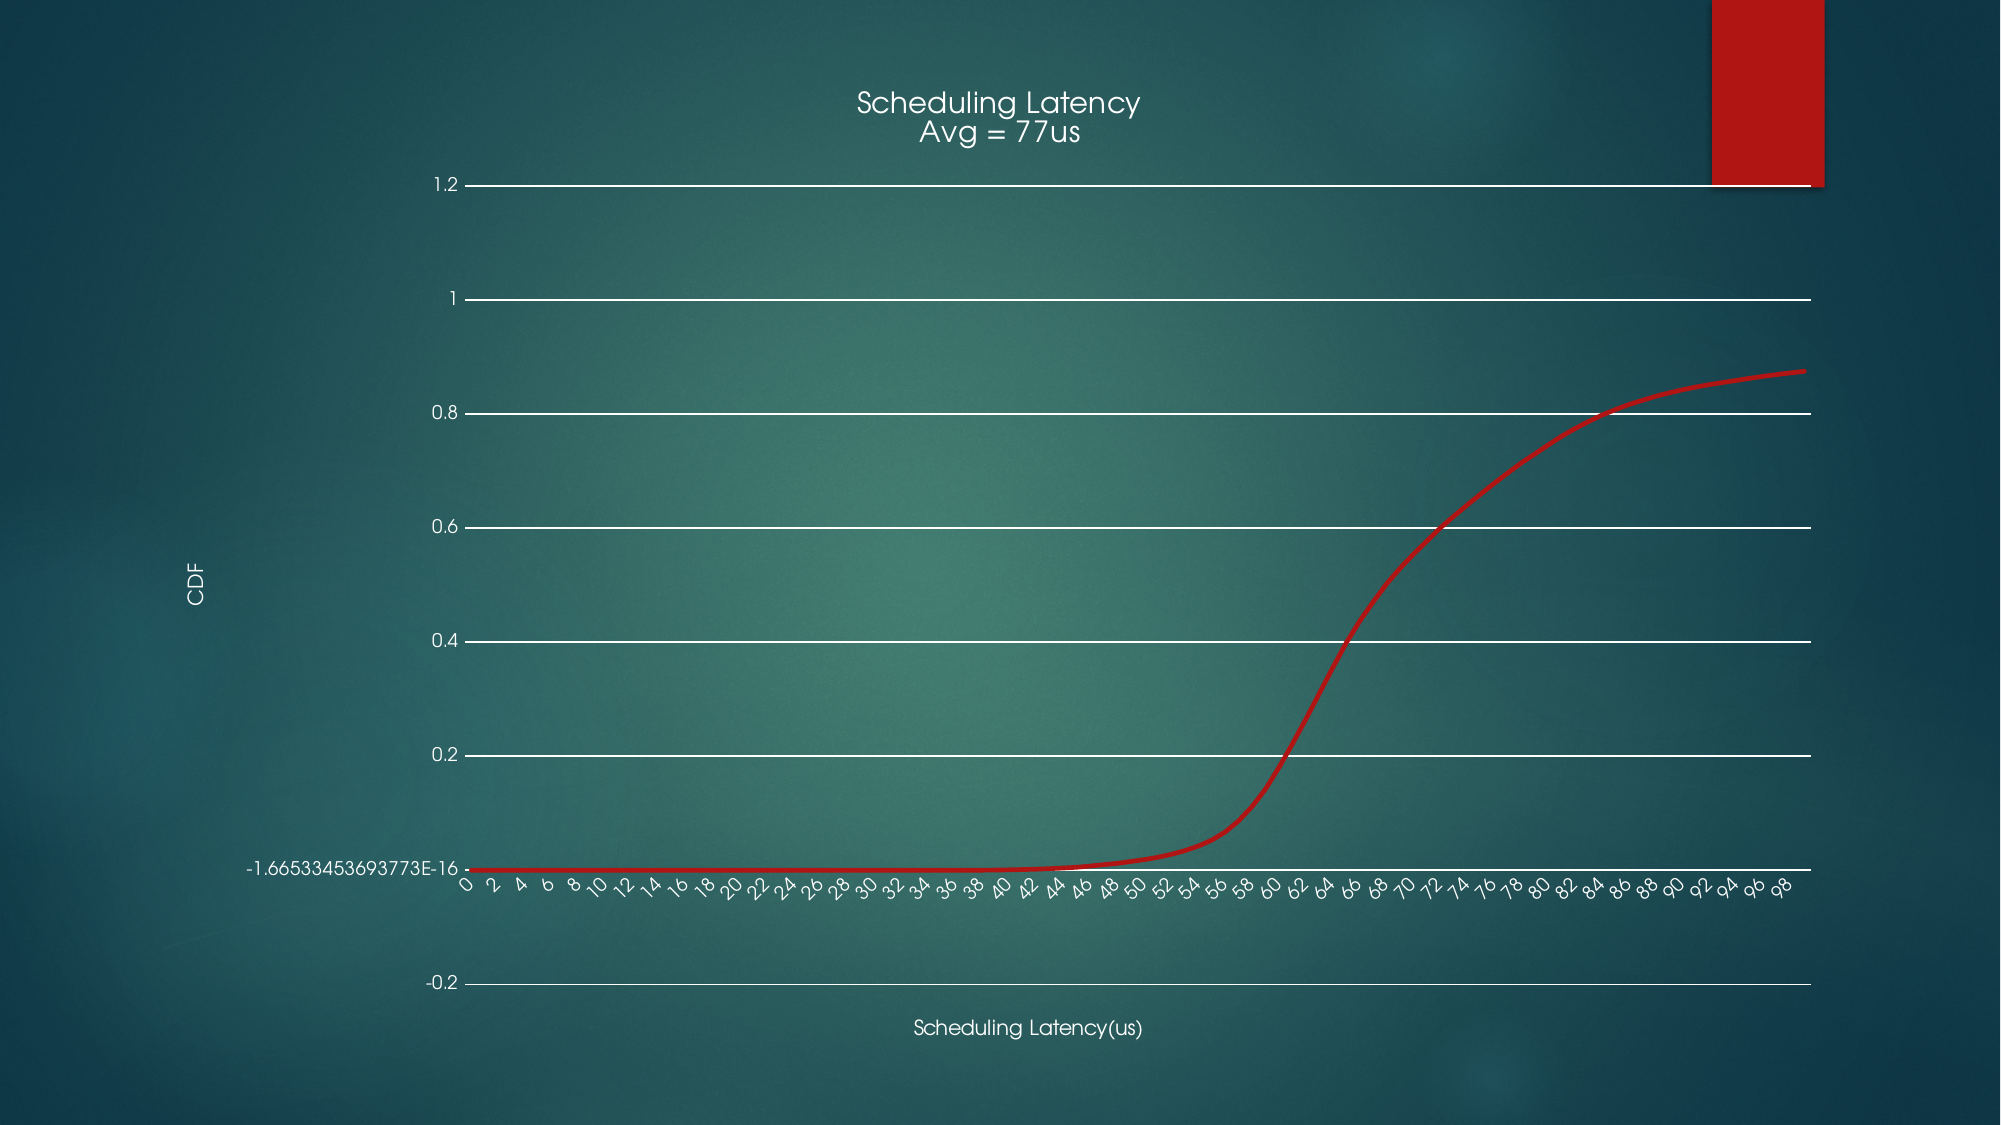

### Chart: Scheduling Latency
Avg = 77us

| Category |  |
|---|---|
| 0 | 0.0 |
| 1 | 0.0 |
| 2 | 0.0 |
| 3 | 0.0 |
| 4 | 0.0 |
| 5 | 0.0 |
| 6 | 0.0 |
| 7 | 0.0 |
| 8 | 0.0 |
| 9 | 0.0 |
| 10 | 0.0 |
| 11 | 0.0 |
| 12 | 0.0 |
| 13 | 0.0 |
| 14 | 0.0 |
| 15 | 0.0 |
| 16 | 0.0 |
| 17 | 0.0 |
| 18 | 0.0 |
| 19 | 0.0 |
| 20 | 0.0 |
| 21 | 0.0 |
| 22 | 0.0 |
| 23 | 0.0 |
| 24 | 0.0 |
| 25 | 0.0 |
| 26 | 0.0 |
| 27 | 0.0 |
| 28 | 0.0 |
| 29 | 0.0 |
| 30 | 0.0 |
| 31 | 0.0 |
| 32 | 0.0 |
| 33 | 0.0 |
| 34 | 0.0 |
| 35 | 2e-05 |
| 36 | 2e-05 |
| 37 | 6e-05 |
| 38 | 0.00016 |
| 39 | 0.00036 |
| 40 | 0.00072 |
| 41 | 0.00124 |
| 42 | 0.00188 |
| 43 | 0.0028 |
| 44 | 0.00398 |
| 45 | 0.0053 |
| 46 | 0.00752 |
| 47 | 0.00992 |
| 48 | 0.0122 |
| 49 | 0.01546 |
| 50 | 0.01864 |
| 51 | 0.02286 |
| 52 | 0.02798 |
| 53 | 0.03442 |
| 54 | 0.04246 |
| 55 | 0.053 |
| 56 | 0.06732 |
| 57 | 0.08704 |
| 58 | 0.11216 |
| 59 | 0.14302 |
| 60 | 0.18102 |
| 61 | 0.2226 |
| 62 | 0.26602 |
| 63 | 0.3112 |
| 64 | 0.35638 |
| 65 | 0.3998 |
| 66 | 0.43784 |
| 67 | 0.47148 |
| 68 | 0.50302 |
| 69 | 0.53026 |
| 70 | 0.55528 |
| 71 | 0.5782 |
| 72 | 0.60136 |
| 73 | 0.62166 |
| 74 | 0.64154 |
| 75 | 0.6606 |
| 76 | 0.67928 |
| 77 | 0.69734 |
| 78 | 0.71474 |
| 79 | 0.73046 |
| 80 | 0.7463 |
| 81 | 0.76156 |
| 82 | 0.77508 |
| 83 | 0.78738 |
| 84 | 0.79866 |
| 85 | 0.80826 |
| 86 | 0.81702 |
| 87 | 0.82444 |
| 88 | 0.83156 |
| 89 | 0.83742 |
| 90 | 0.84298 |
| 91 | 0.84782 |
| 92 | 0.85194 |
| 93 | 0.85572 |
| 94 | 0.85932 |
| 95 | 0.86308 |
| 96 | 0.86648 |
| 97 | 0.86954 |
| 98 | 0.87238 |
| 99 | 0.87518 |